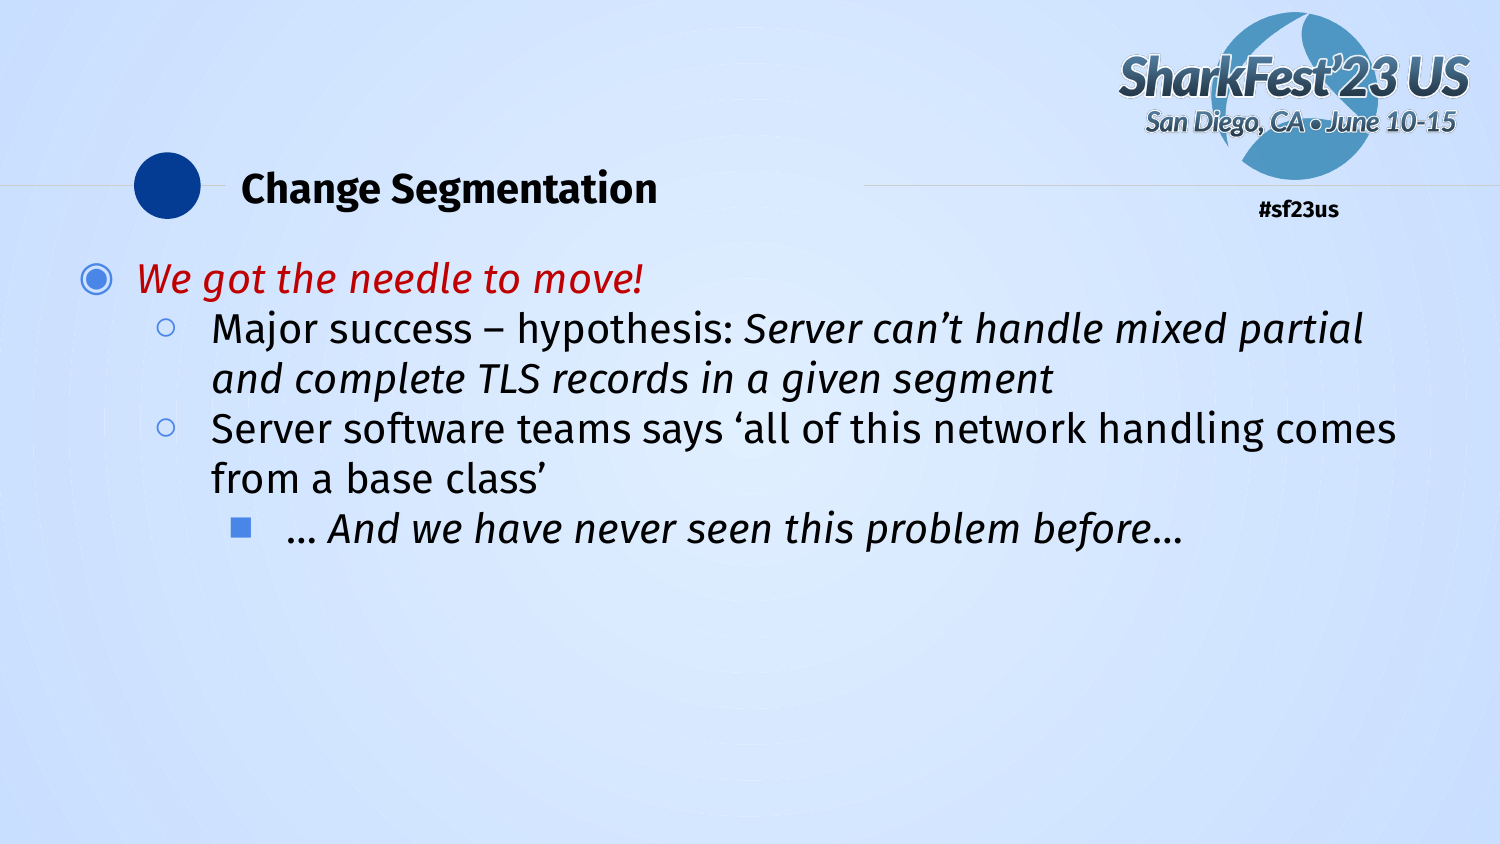

# Change Segmentation
We got the needle to move!
Major success – hypothesis: Server can’t handle mixed partial and complete TLS records in a given segment
Server software teams says ‘all of this network handling comes from a base class’
… And we have never seen this problem before…